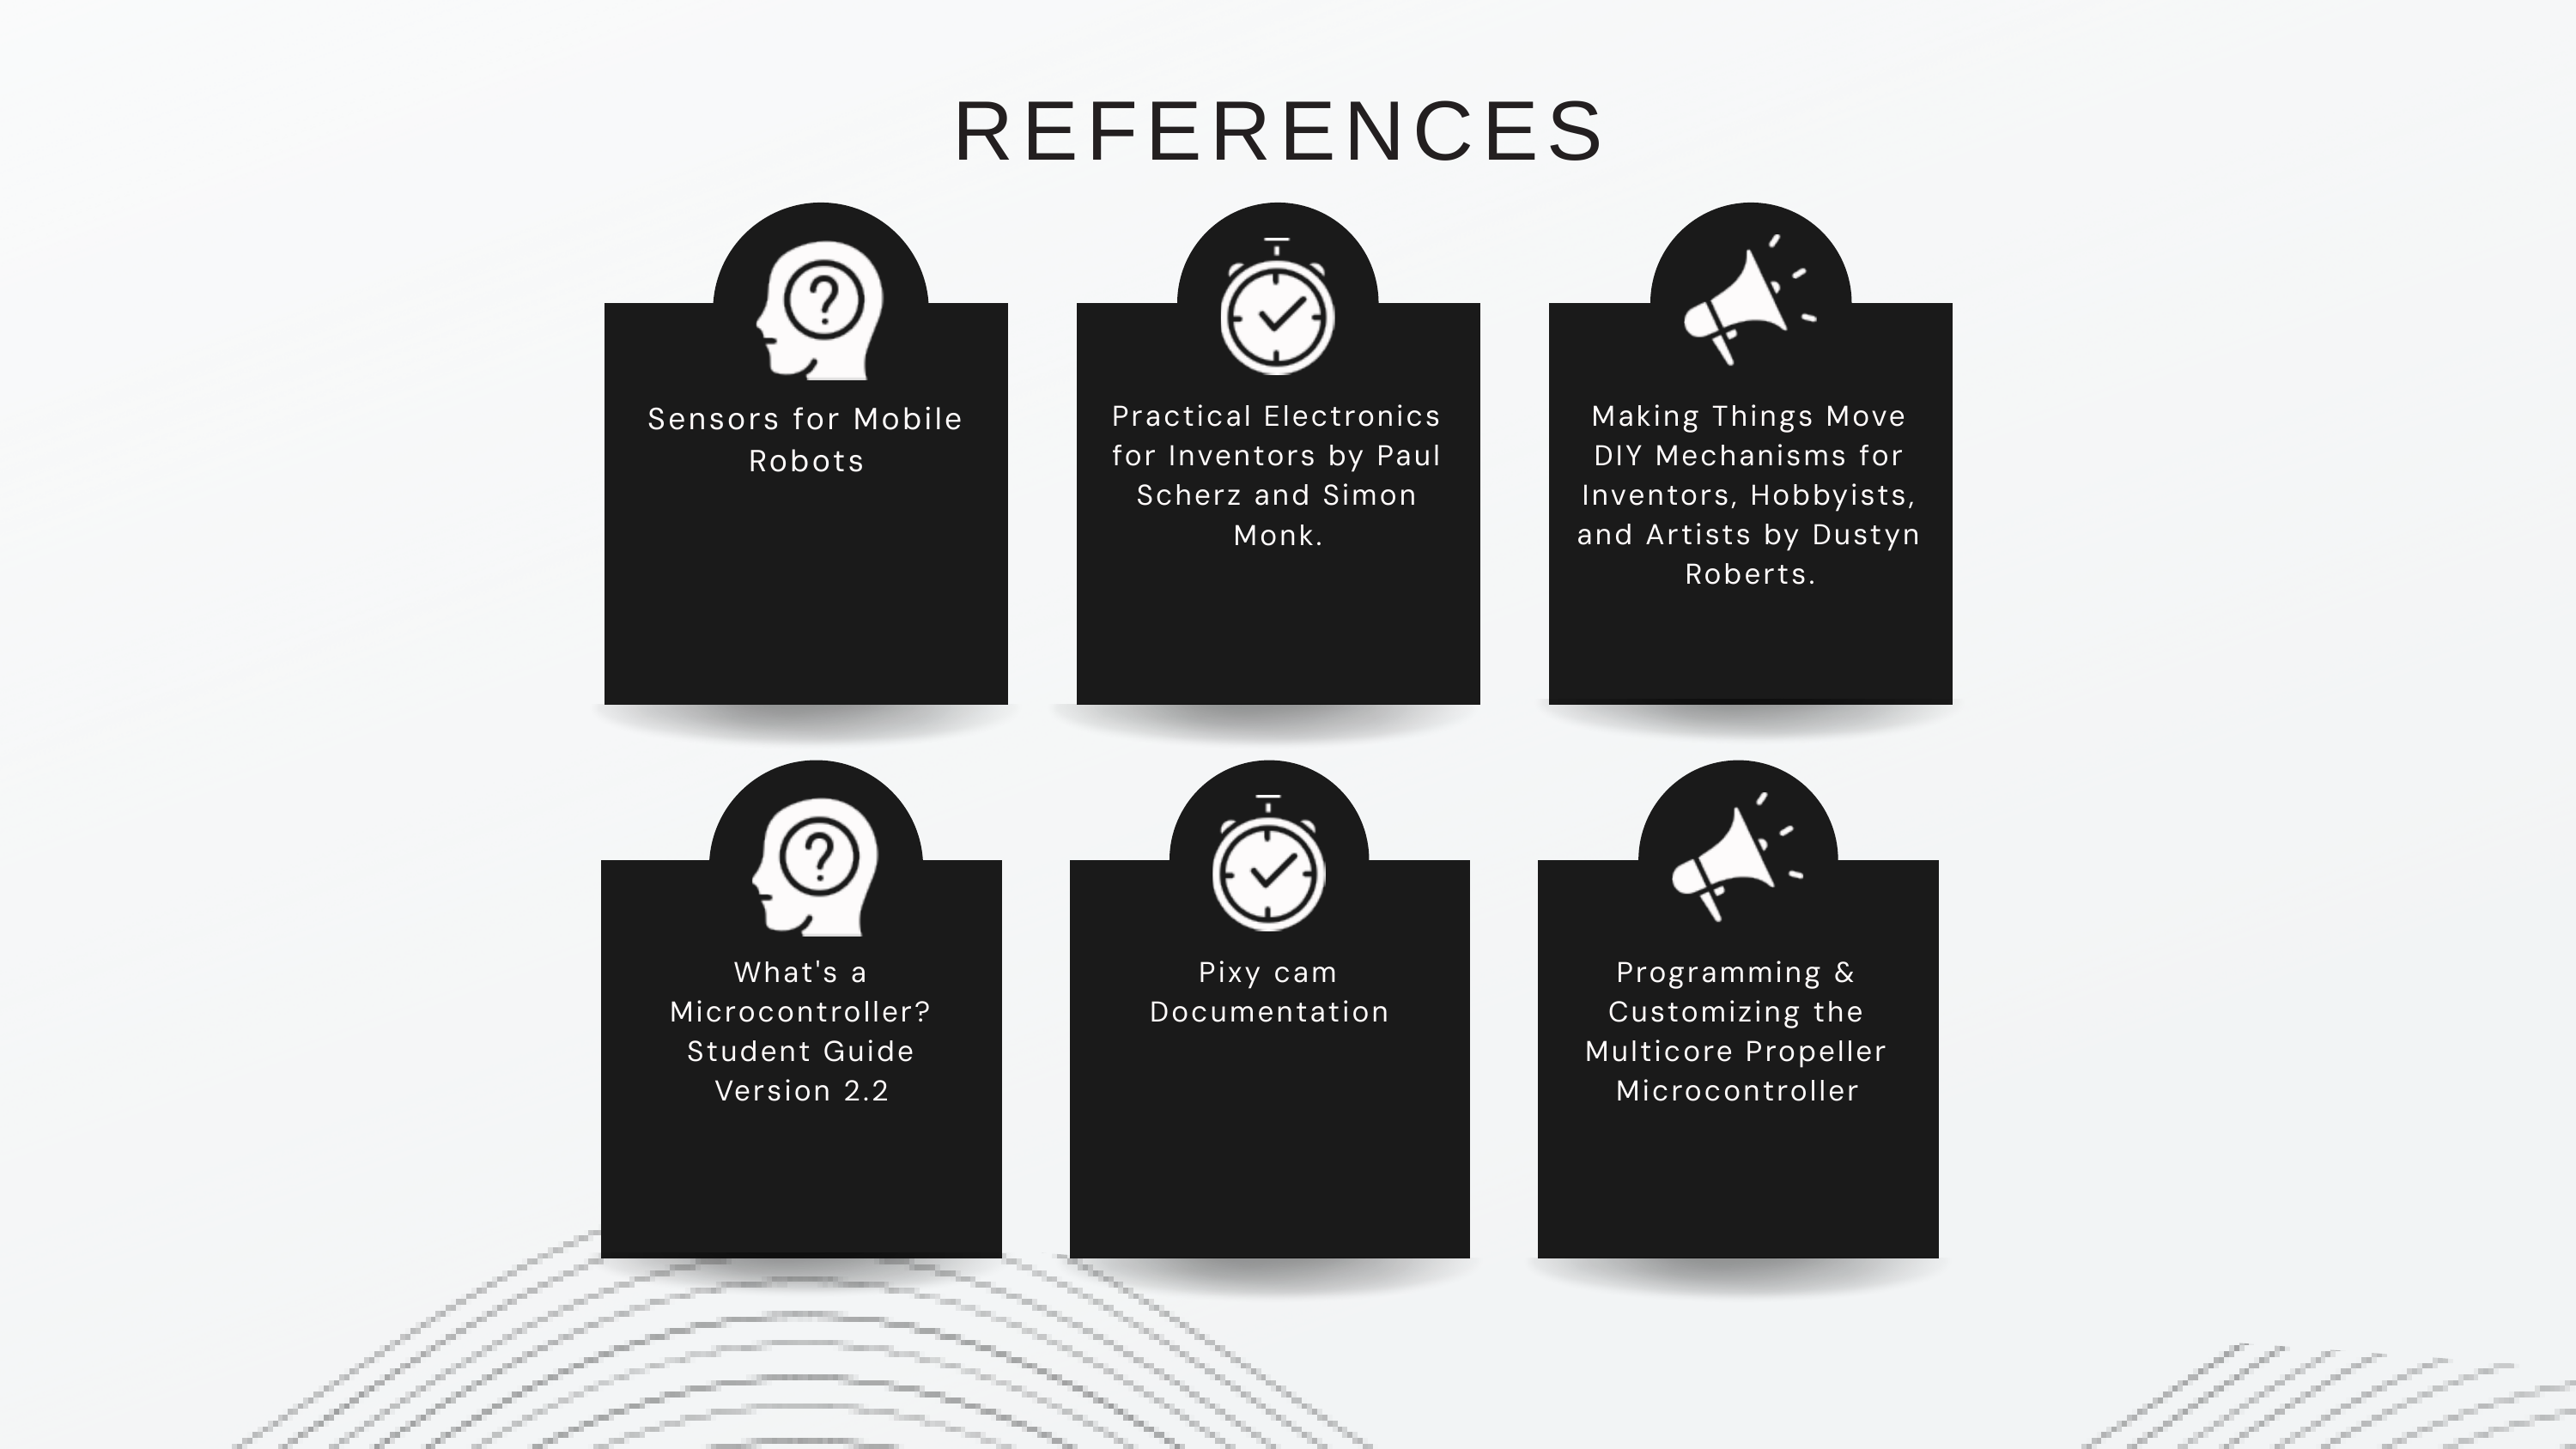

REFERENCES

Practical Electronics for Inventors by Paul Scherz and Simon Monk.

Making Things Move DIY Mechanisms for Inventors, Hobbyists, and Artists by Dustyn Roberts.

Sensors for Mobile Robots

What's a Microcontroller? Student Guide Version 2.2

Pixy cam Documentation

Programming & Customizing the Multicore Propeller Microcontroller